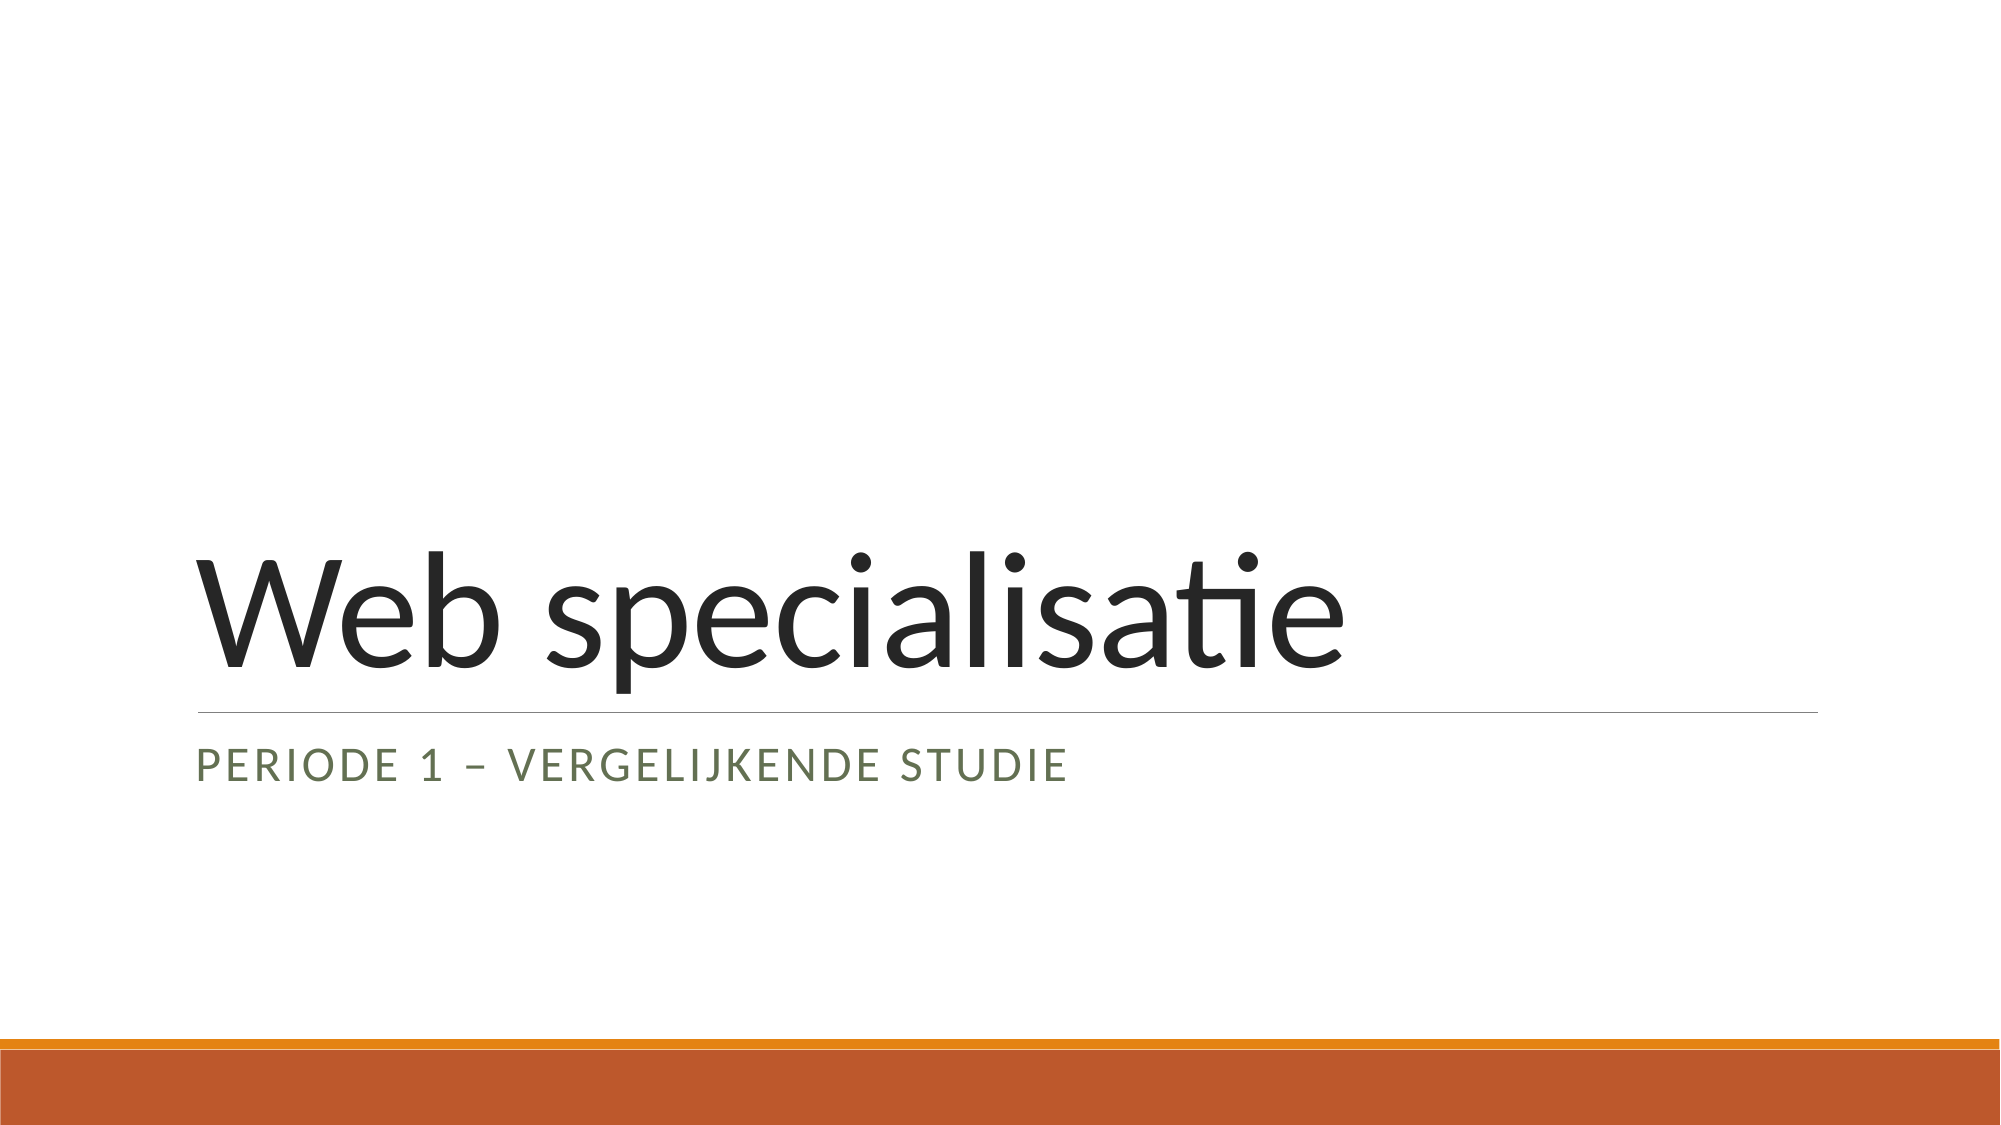

# Web specialisatie
Periode 1 – vergelijkende studie